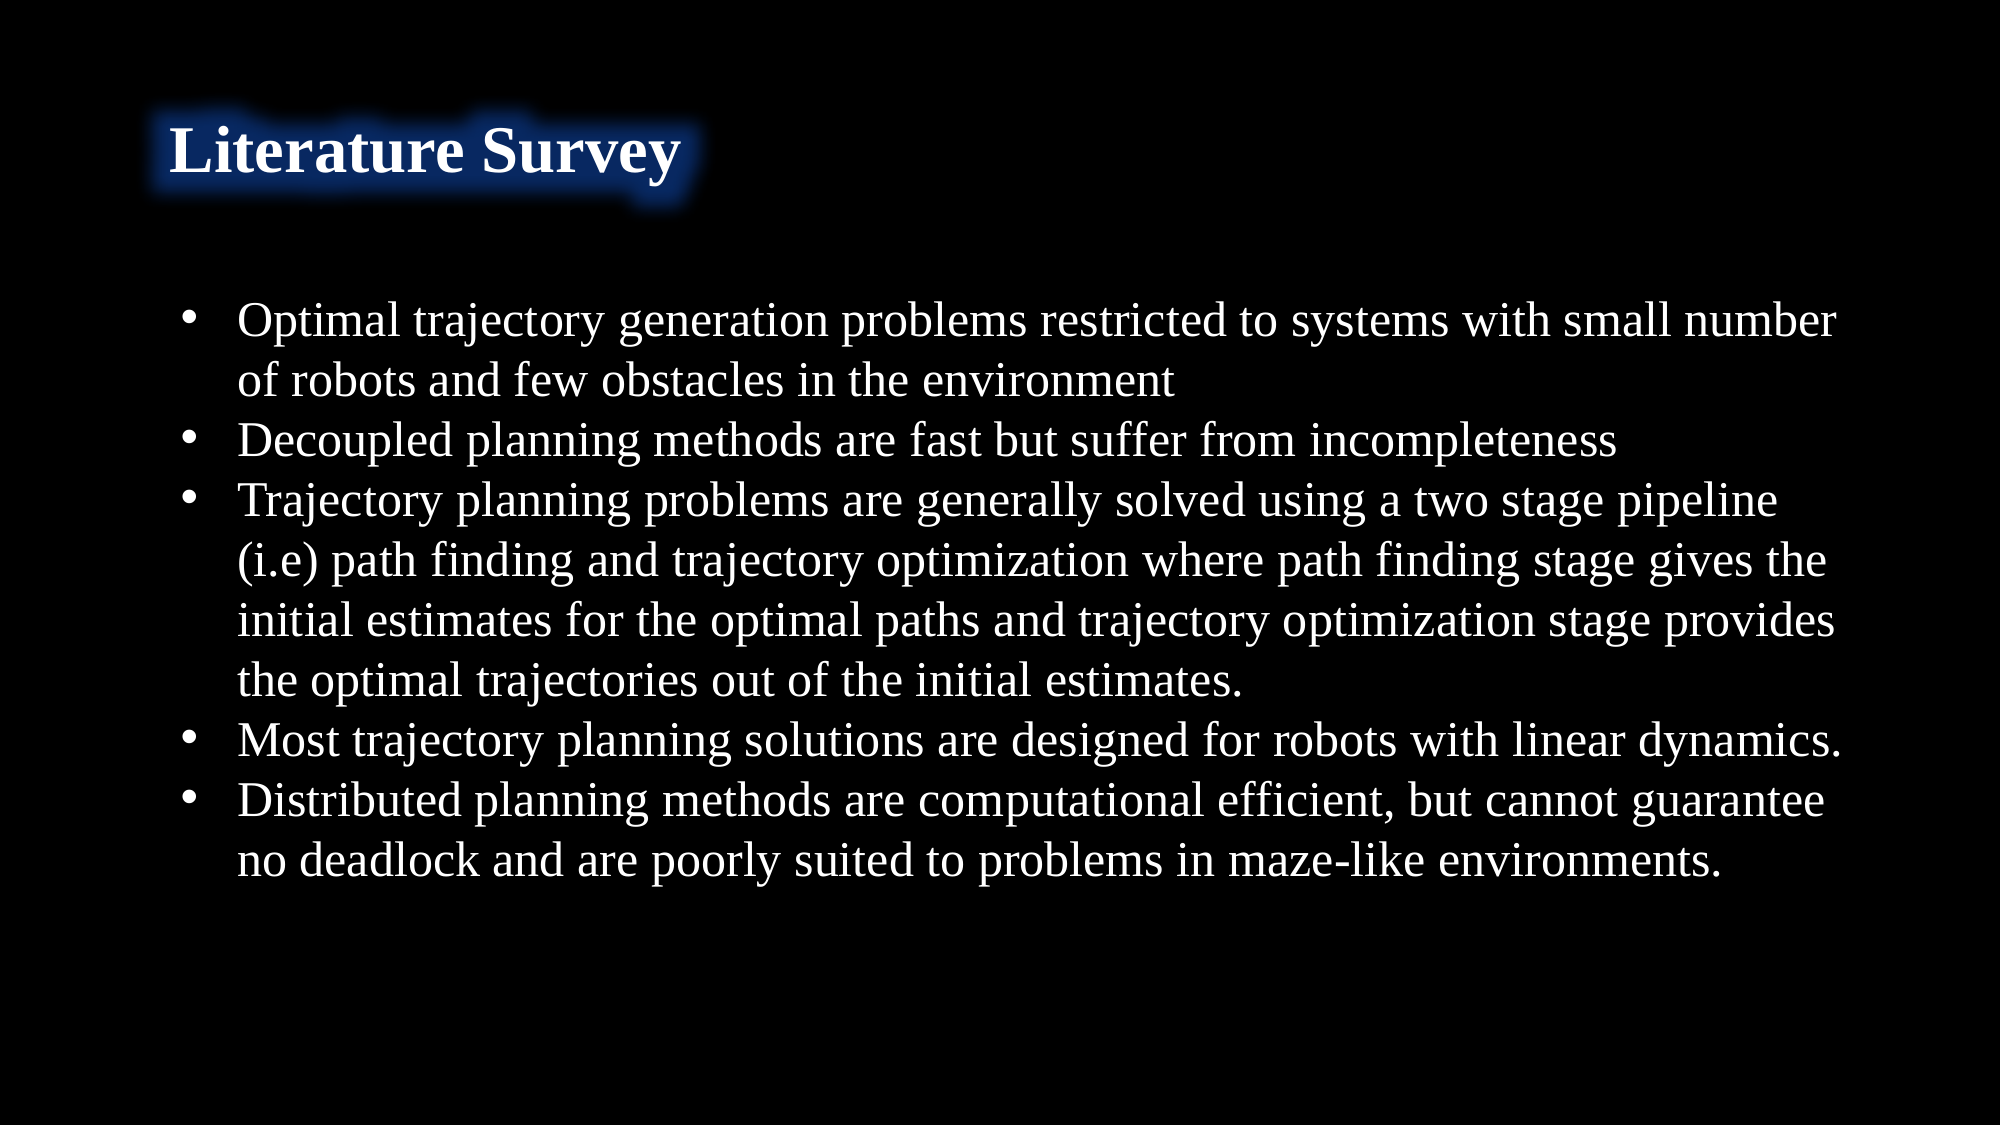

Literature Survey
Optimal trajectory generation problems restricted to systems with small number of robots and few obstacles in the environment
Decoupled planning methods are fast but suffer from incompleteness
Trajectory planning problems are generally solved using a two stage pipeline (i.e) path finding and trajectory optimization where path finding stage gives the initial estimates for the optimal paths and trajectory optimization stage provides the optimal trajectories out of the initial estimates.
Most trajectory planning solutions are designed for robots with linear dynamics.
Distributed planning methods are computational efficient, but cannot guarantee no deadlock and are poorly suited to problems in maze-like environments.